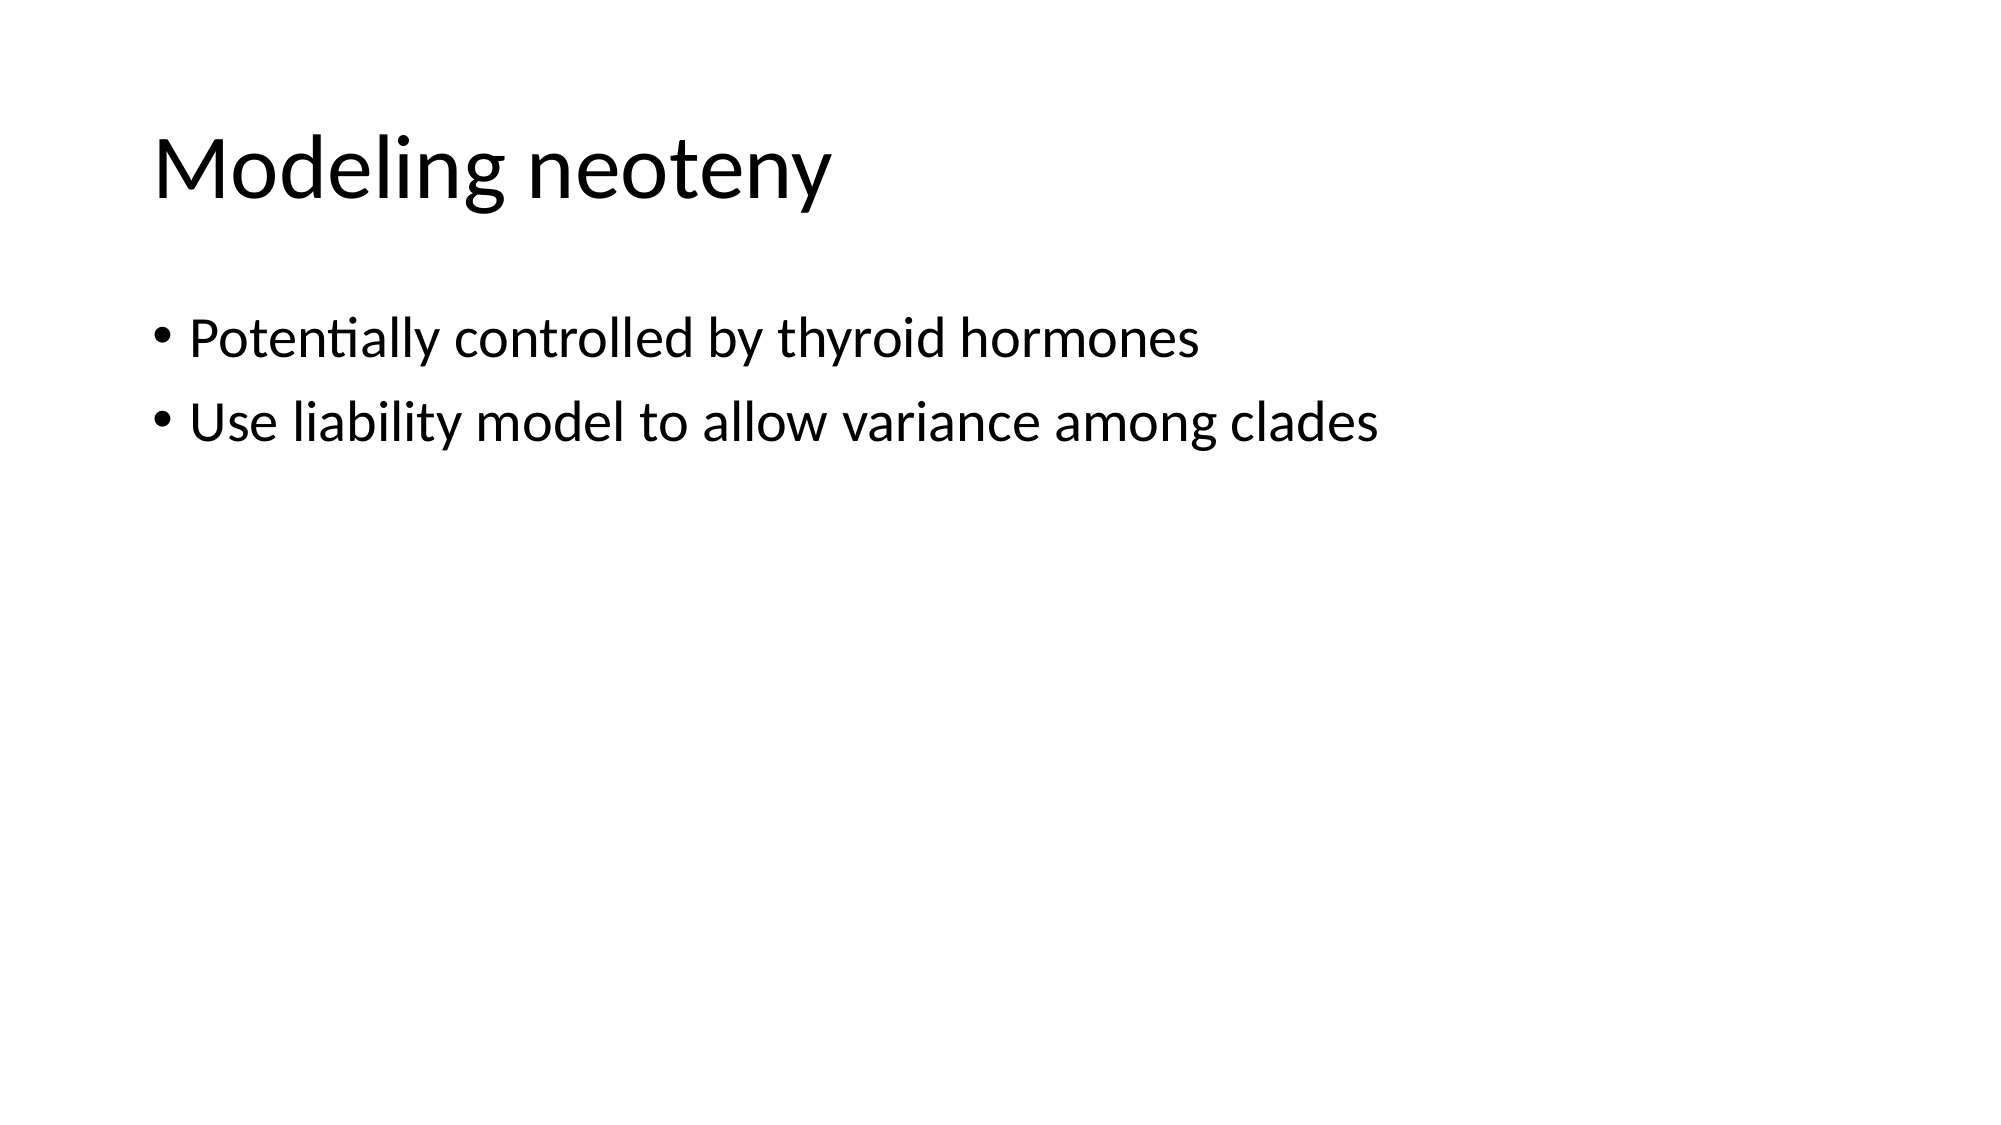

# Modeling neoteny
Potentially controlled by thyroid hormones
Use liability model to allow variance among clades